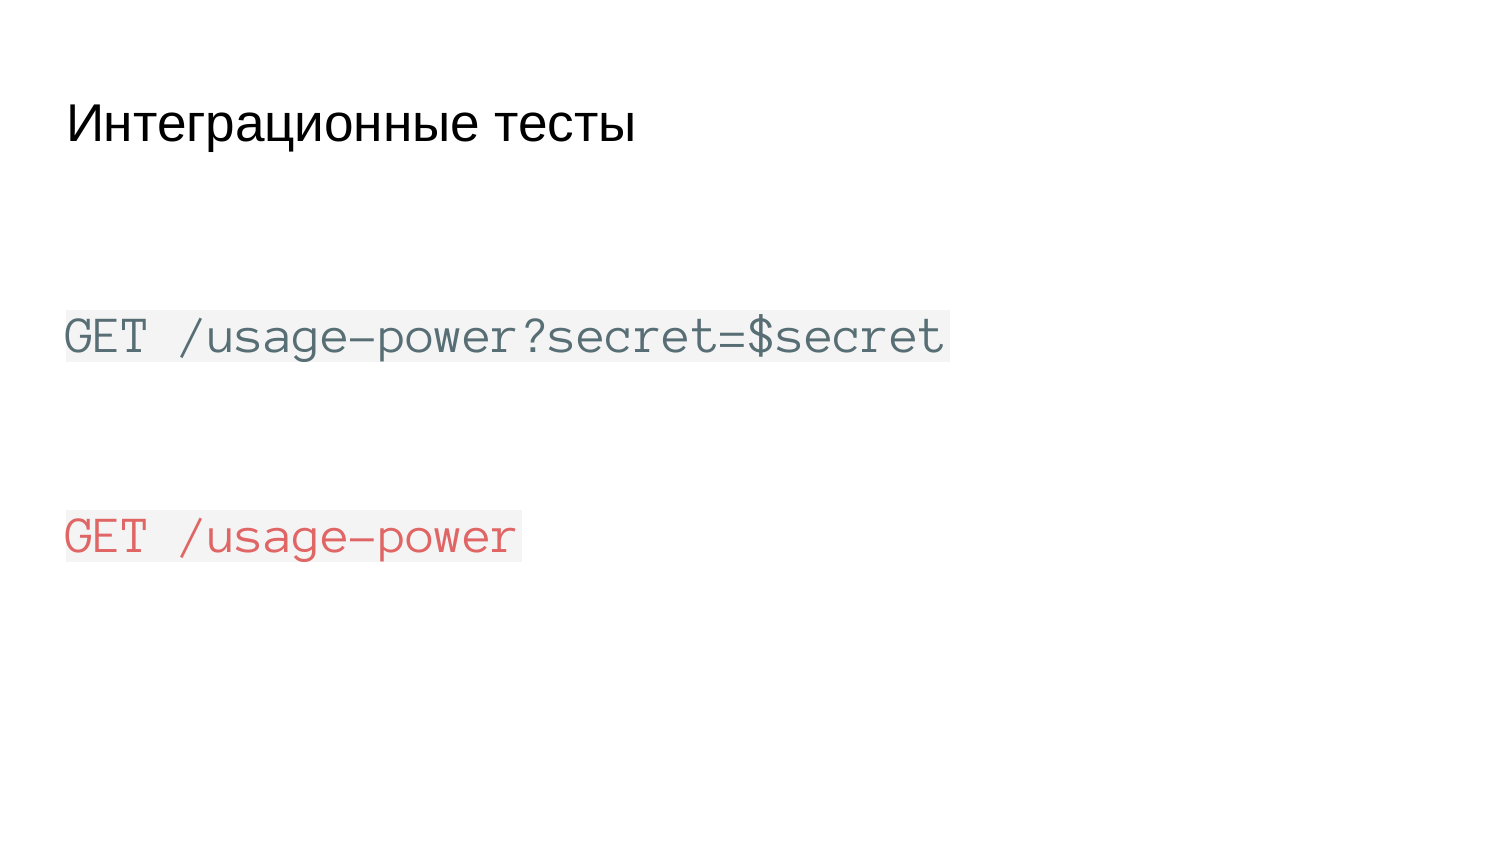

# Интеграционные тесты

GET /usage-power?secret=$secret

GET /usage-power